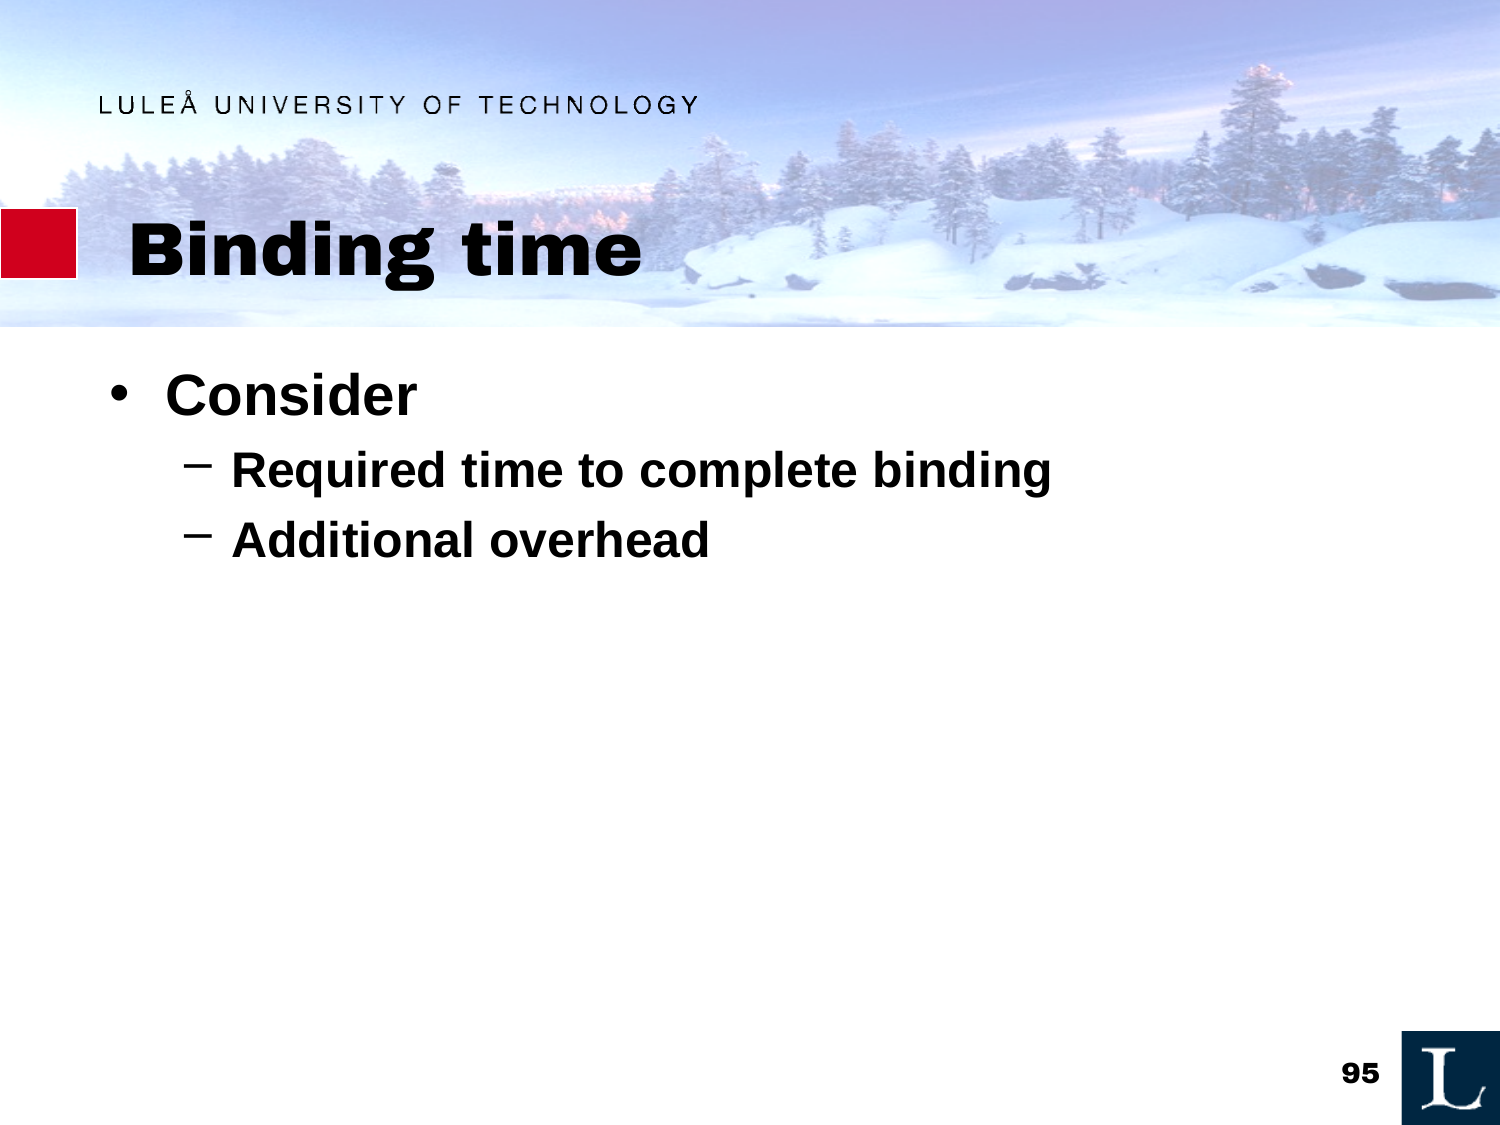

# Binding time
Consider
Required time to complete binding
Additional overhead

95